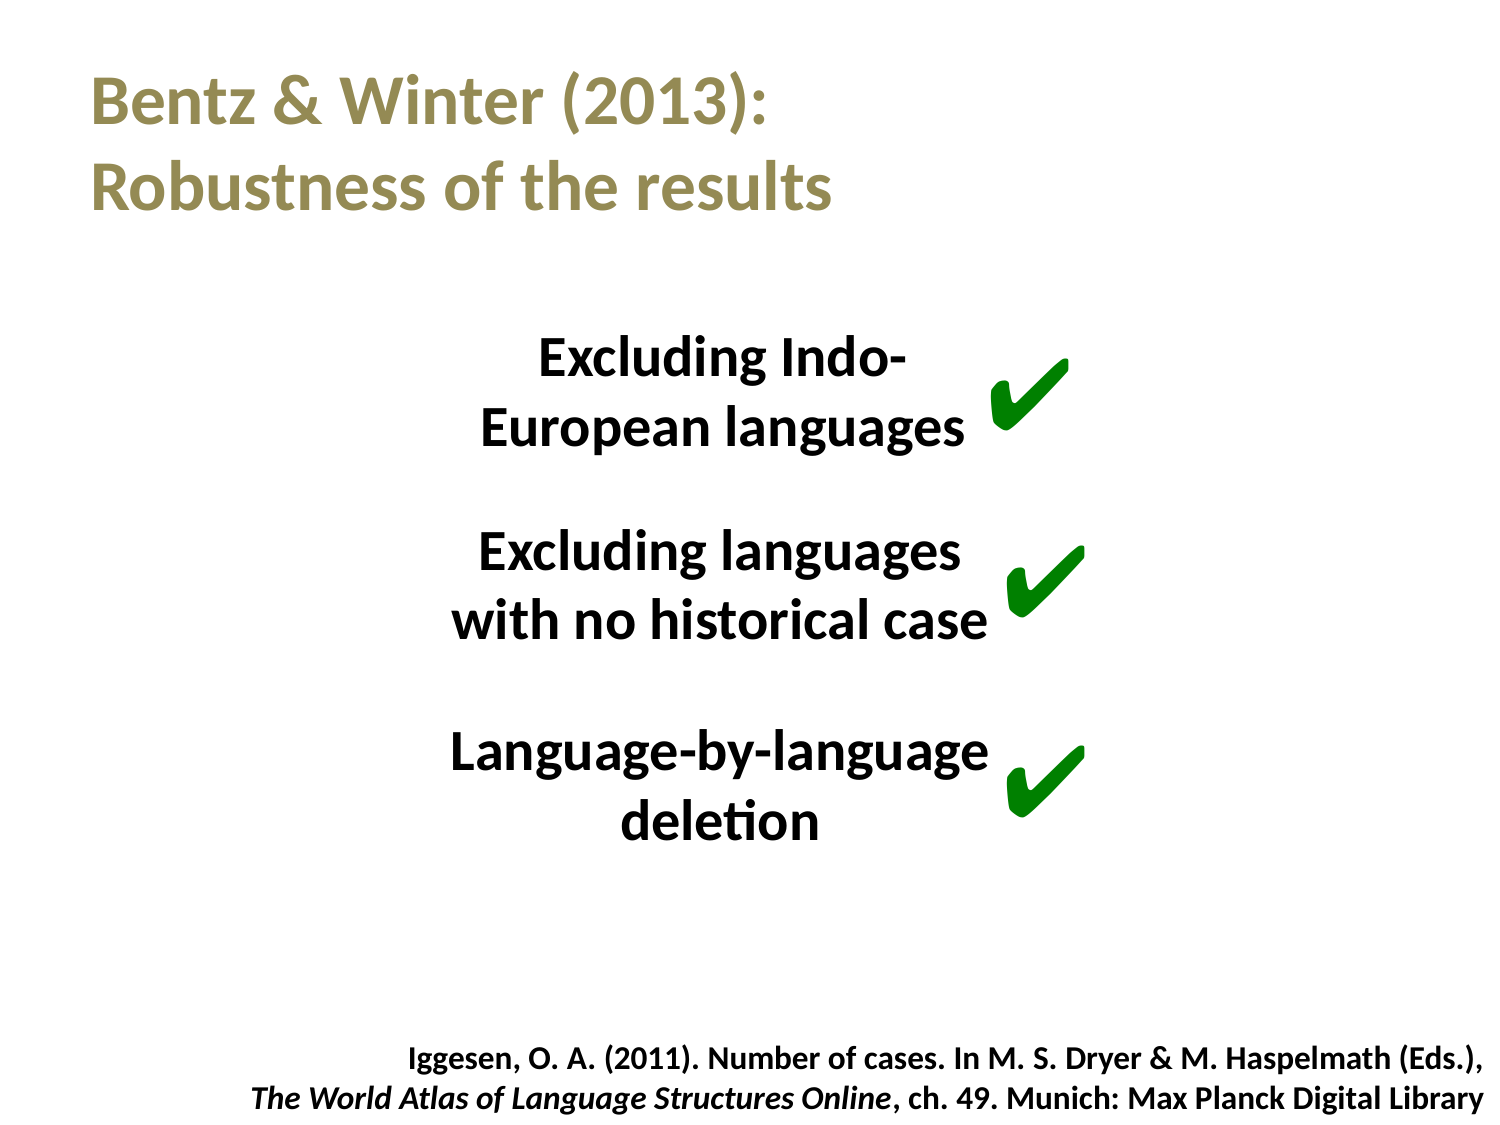

Bentz & Winter (2013):
Robustness of the results
Excluding Indo-European languages
✔
Excluding languages
with no historical case
✔
Language-by-language deletion
✔
Iggesen, O. A. (2011). Number of cases. In M. S. Dryer & M. Haspelmath (Eds.),
The World Atlas of Language Structures Online, ch. 49. Munich: Max Planck Digital Library